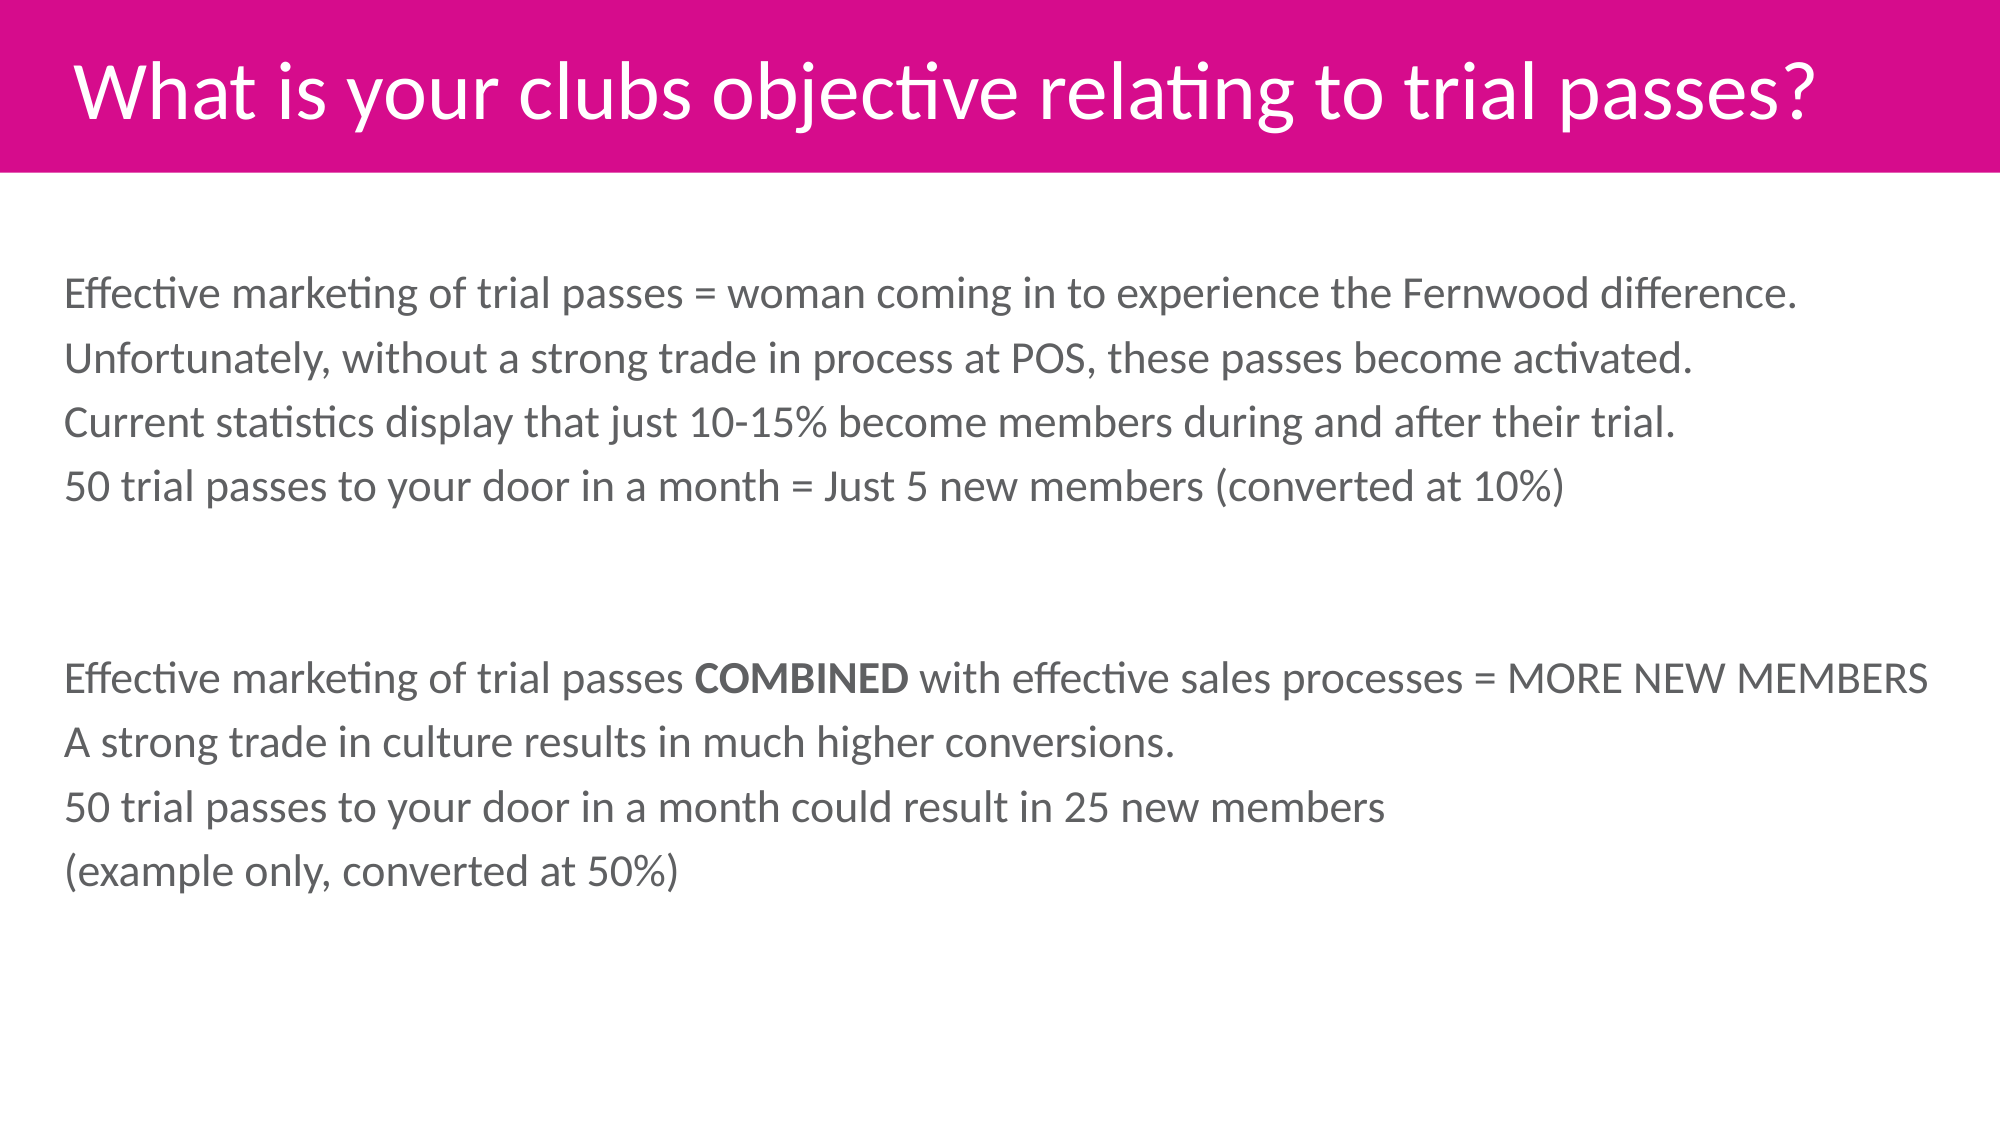

What is your clubs objective relating to trial passes?

Effective marketing of trial passes = woman coming in to experience the Fernwood difference.
Unfortunately, without a strong trade in process at POS, these passes become activated.
Current statistics display that just 10-15% become members during and after their trial.
50 trial passes to your door in a month = Just 5 new members (converted at 10%)

Effective marketing of trial passes COMBINED with effective sales processes = MORE NEW MEMBERS
A strong trade in culture results in much higher conversions.
50 trial passes to your door in a month could result in 25 new members
(example only, converted at 50%)